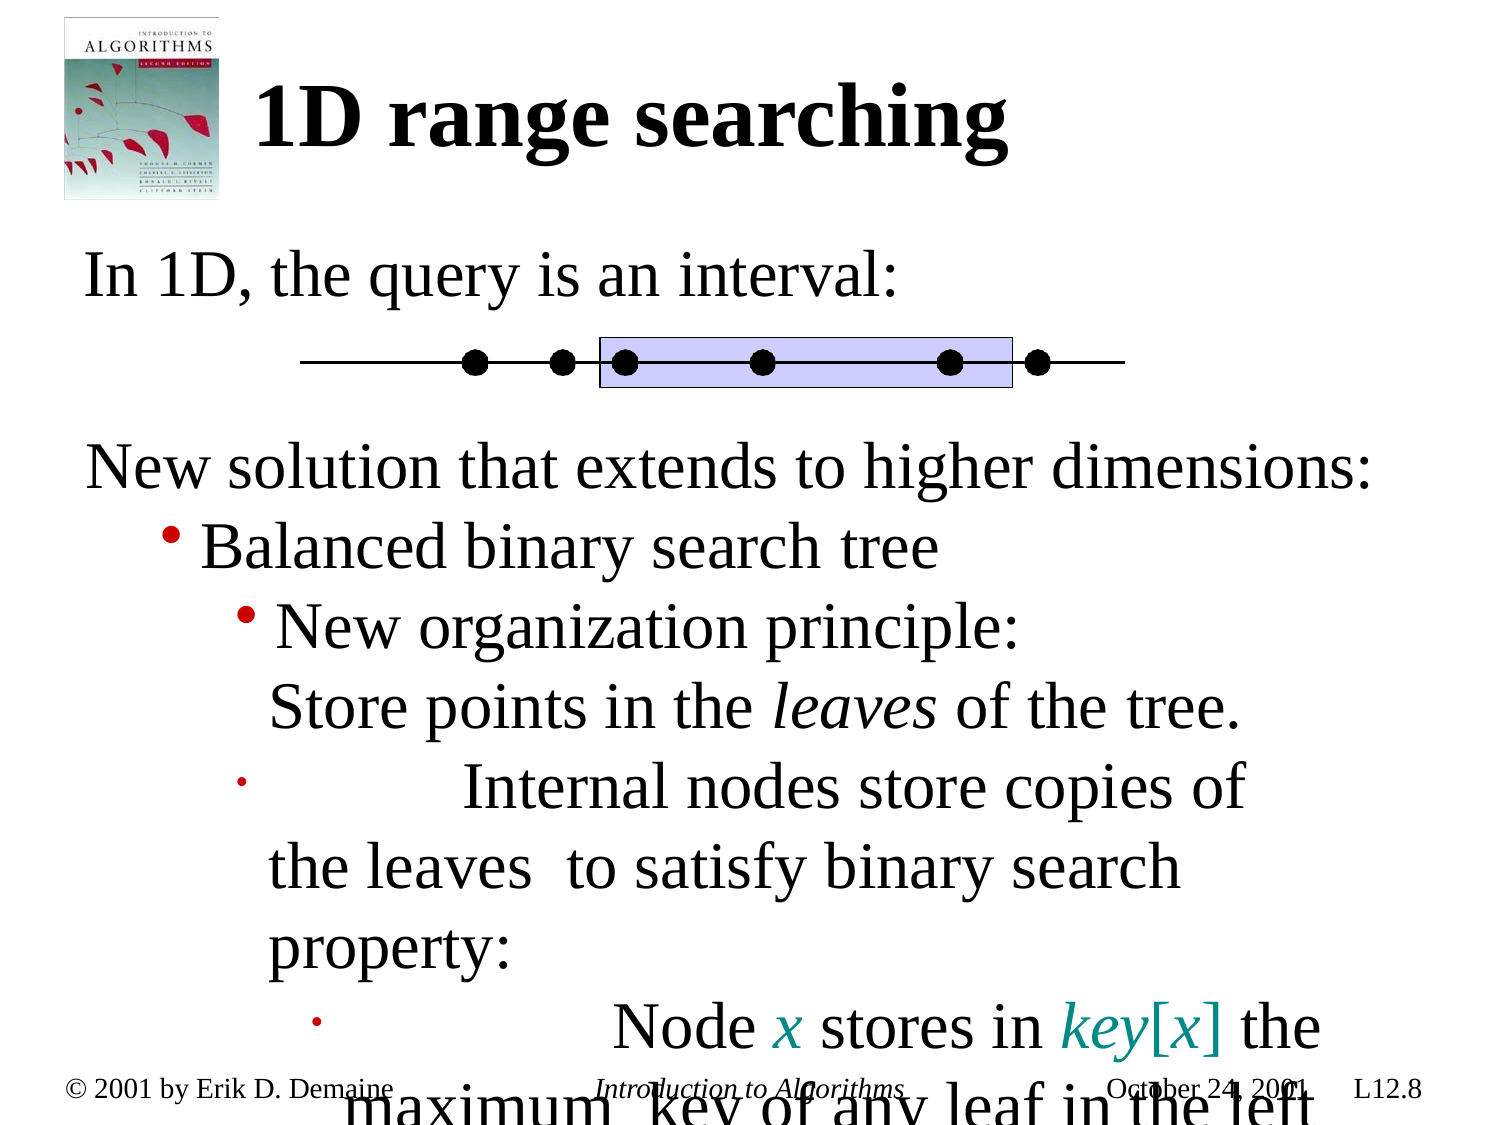

# 1D range searching
In 1D, the query is an interval:

New solution that extends to higher dimensions:
Balanced binary search tree
New organization principle:
Store points in the leaves of the tree.
	Internal nodes store copies of the leaves  to satisfy binary search property:
	Node x stores in key[x] the maximum  key of any leaf in the left subtree of x.

© 2001 by Erik D. Demaine
Introduction to Algorithms
October 24, 2001
L12.8